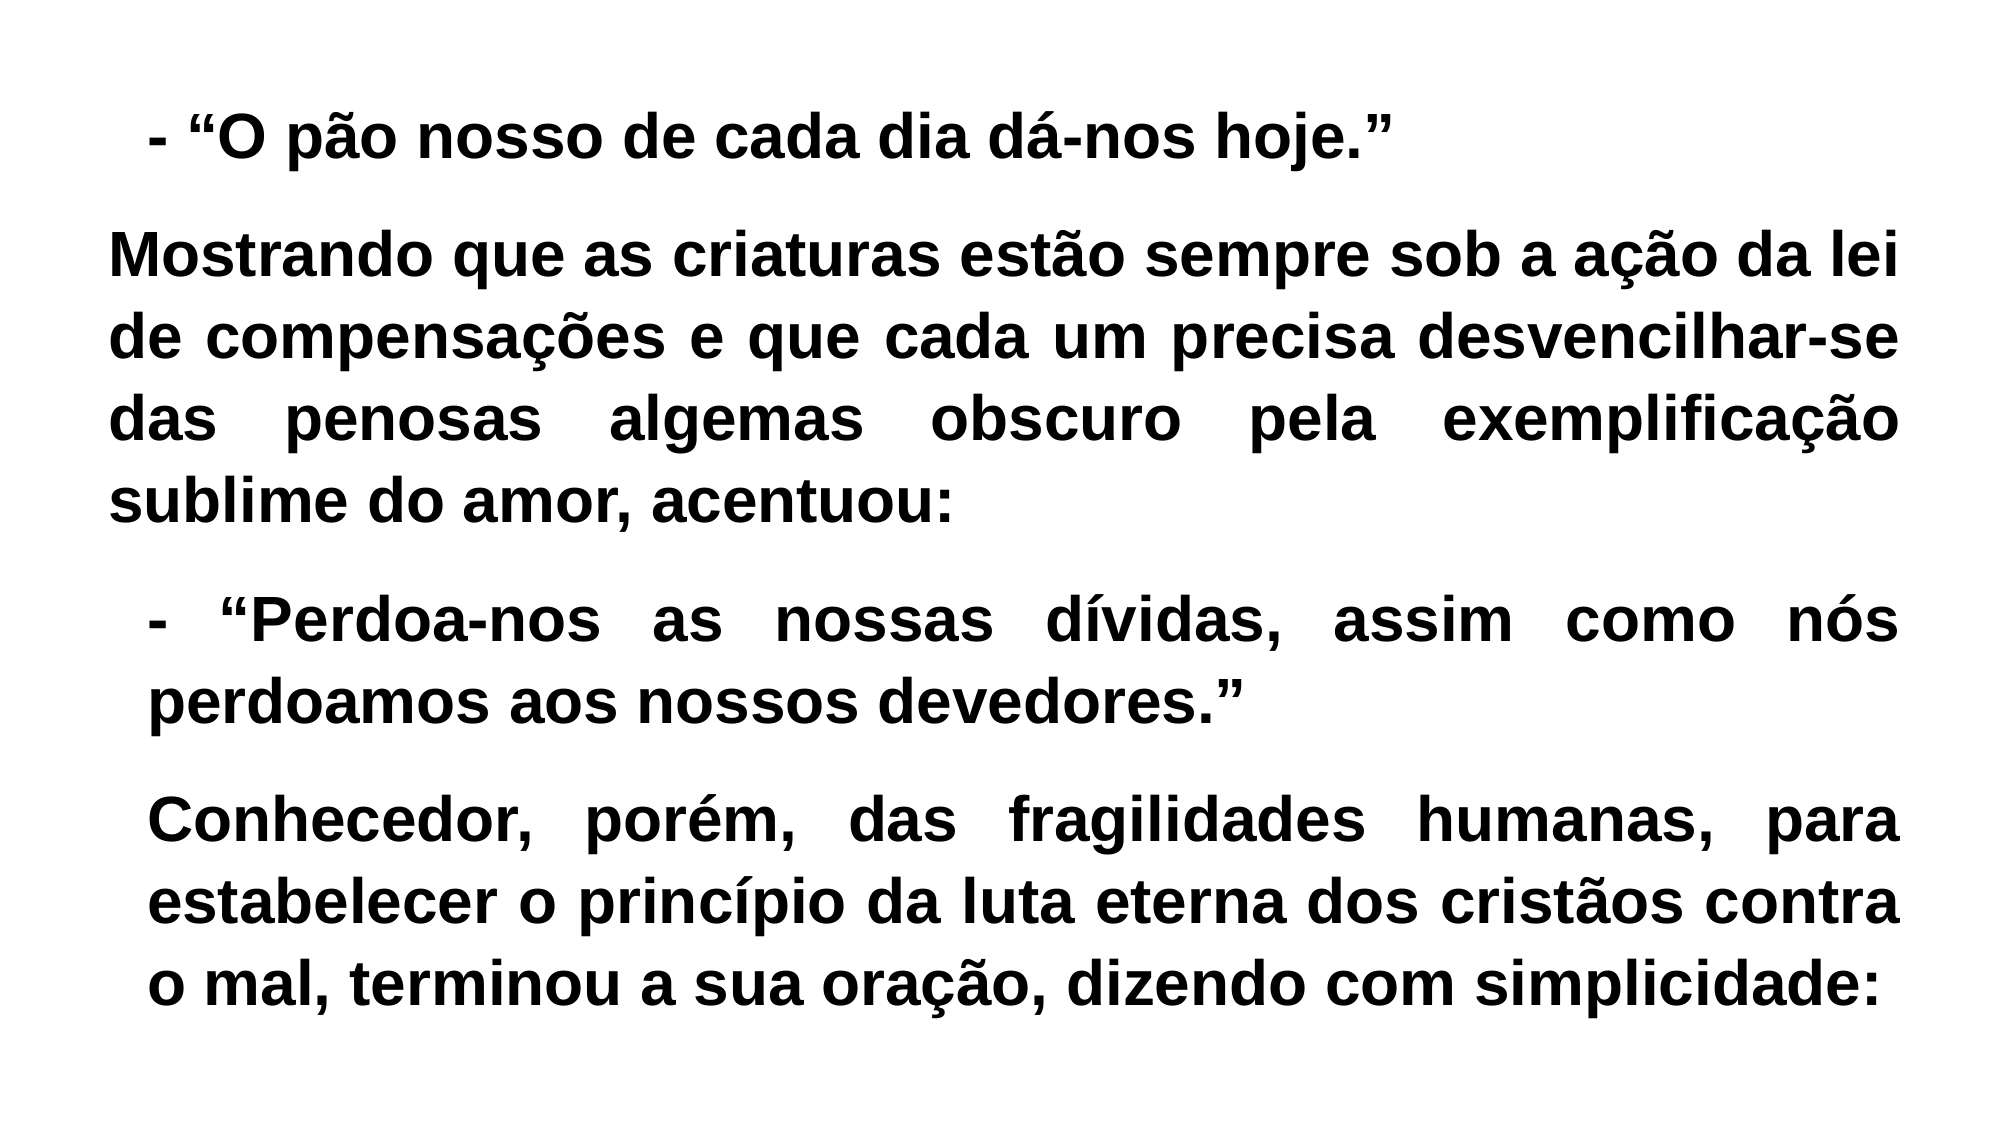

- “O pão nosso de cada dia dá-nos hoje.”
Mostrando que as criaturas estão sempre sob a ação da lei de compensações e que cada um precisa desvencilhar-se das penosas algemas obscuro pela exemplificação sublime do amor, acentuou:
- “Perdoa-nos as nossas dívidas, assim como nós perdoamos aos nossos devedores.”
Conhecedor, porém, das fragilidades humanas, para estabelecer o princípio da luta eterna dos cristãos contra o mal, terminou a sua oração, dizendo com simplicidade: